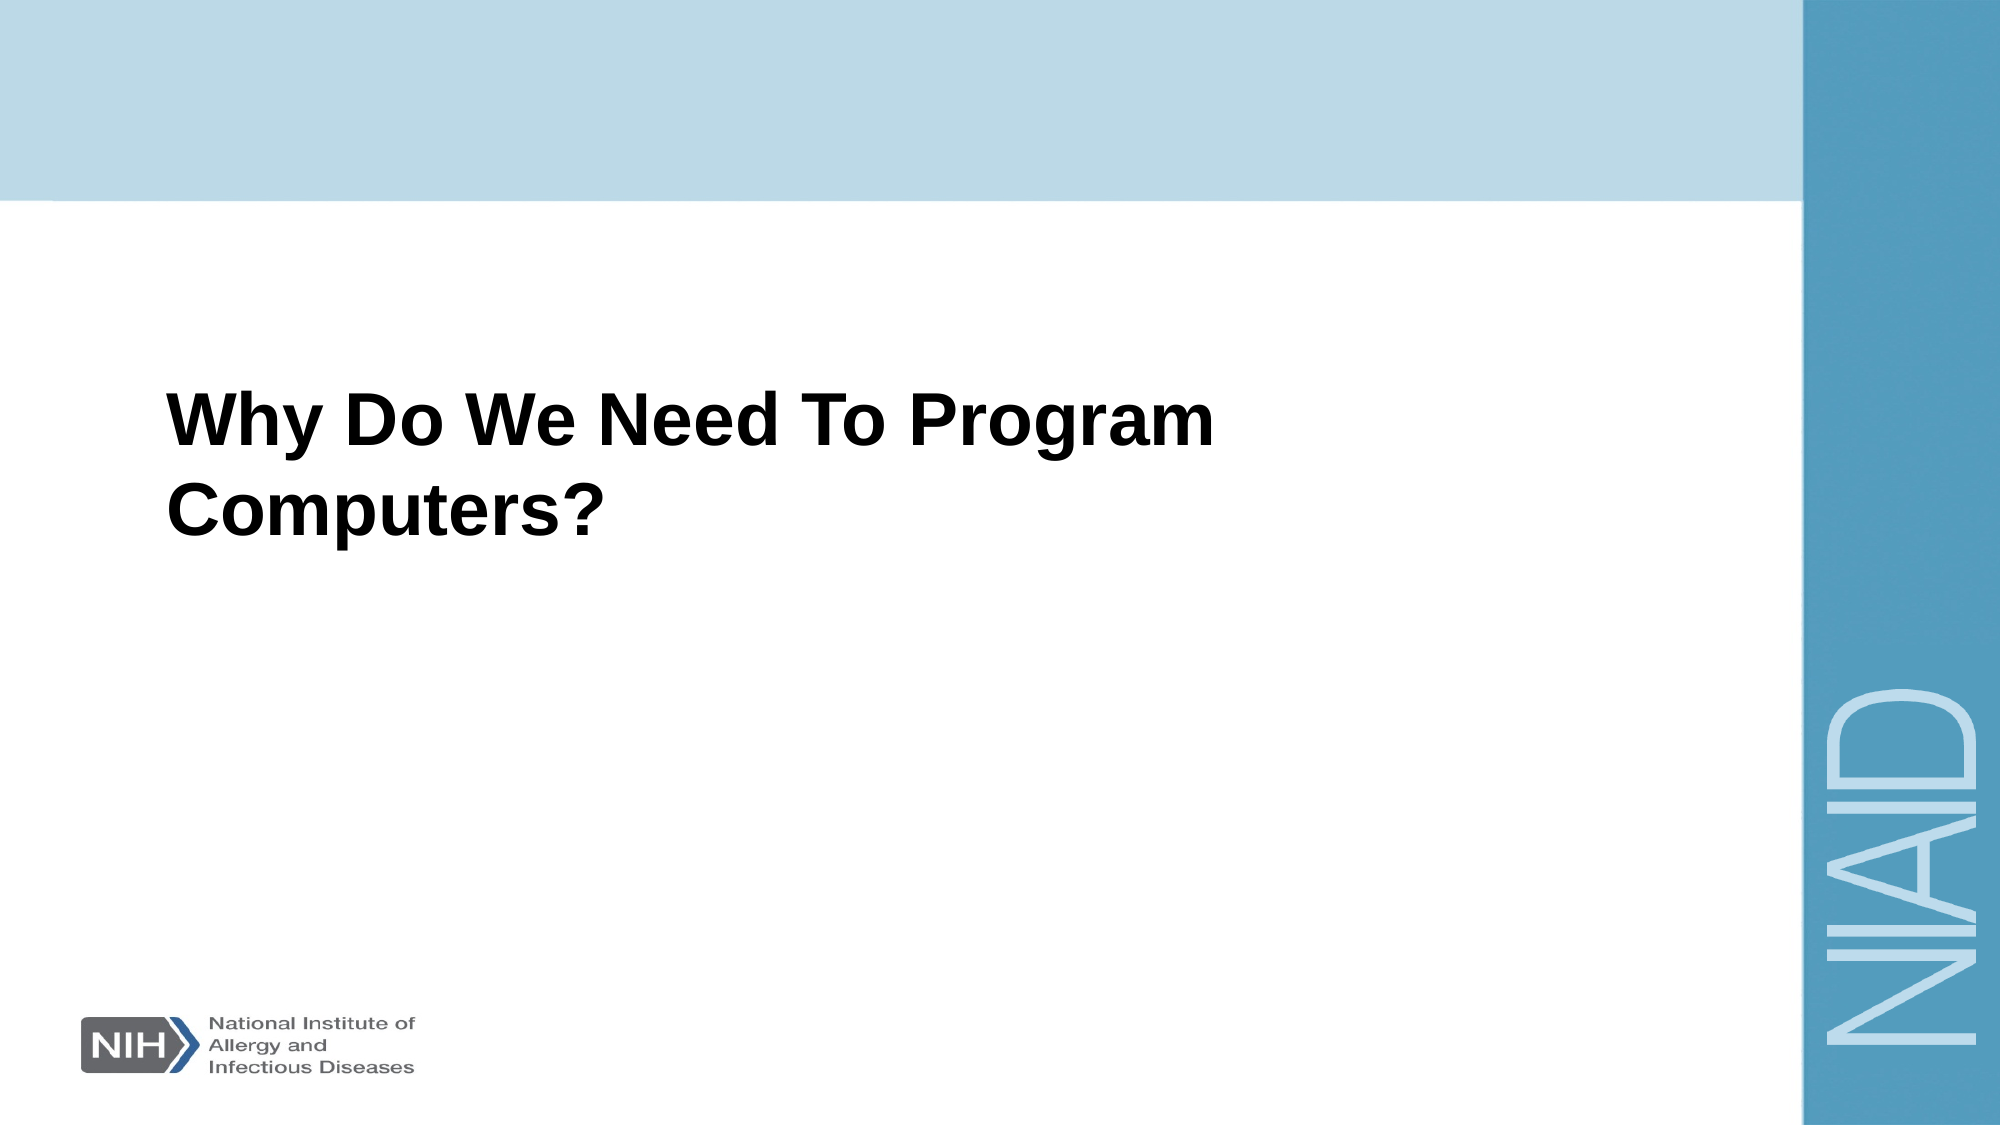

# Why Do We Need To Program Computers?